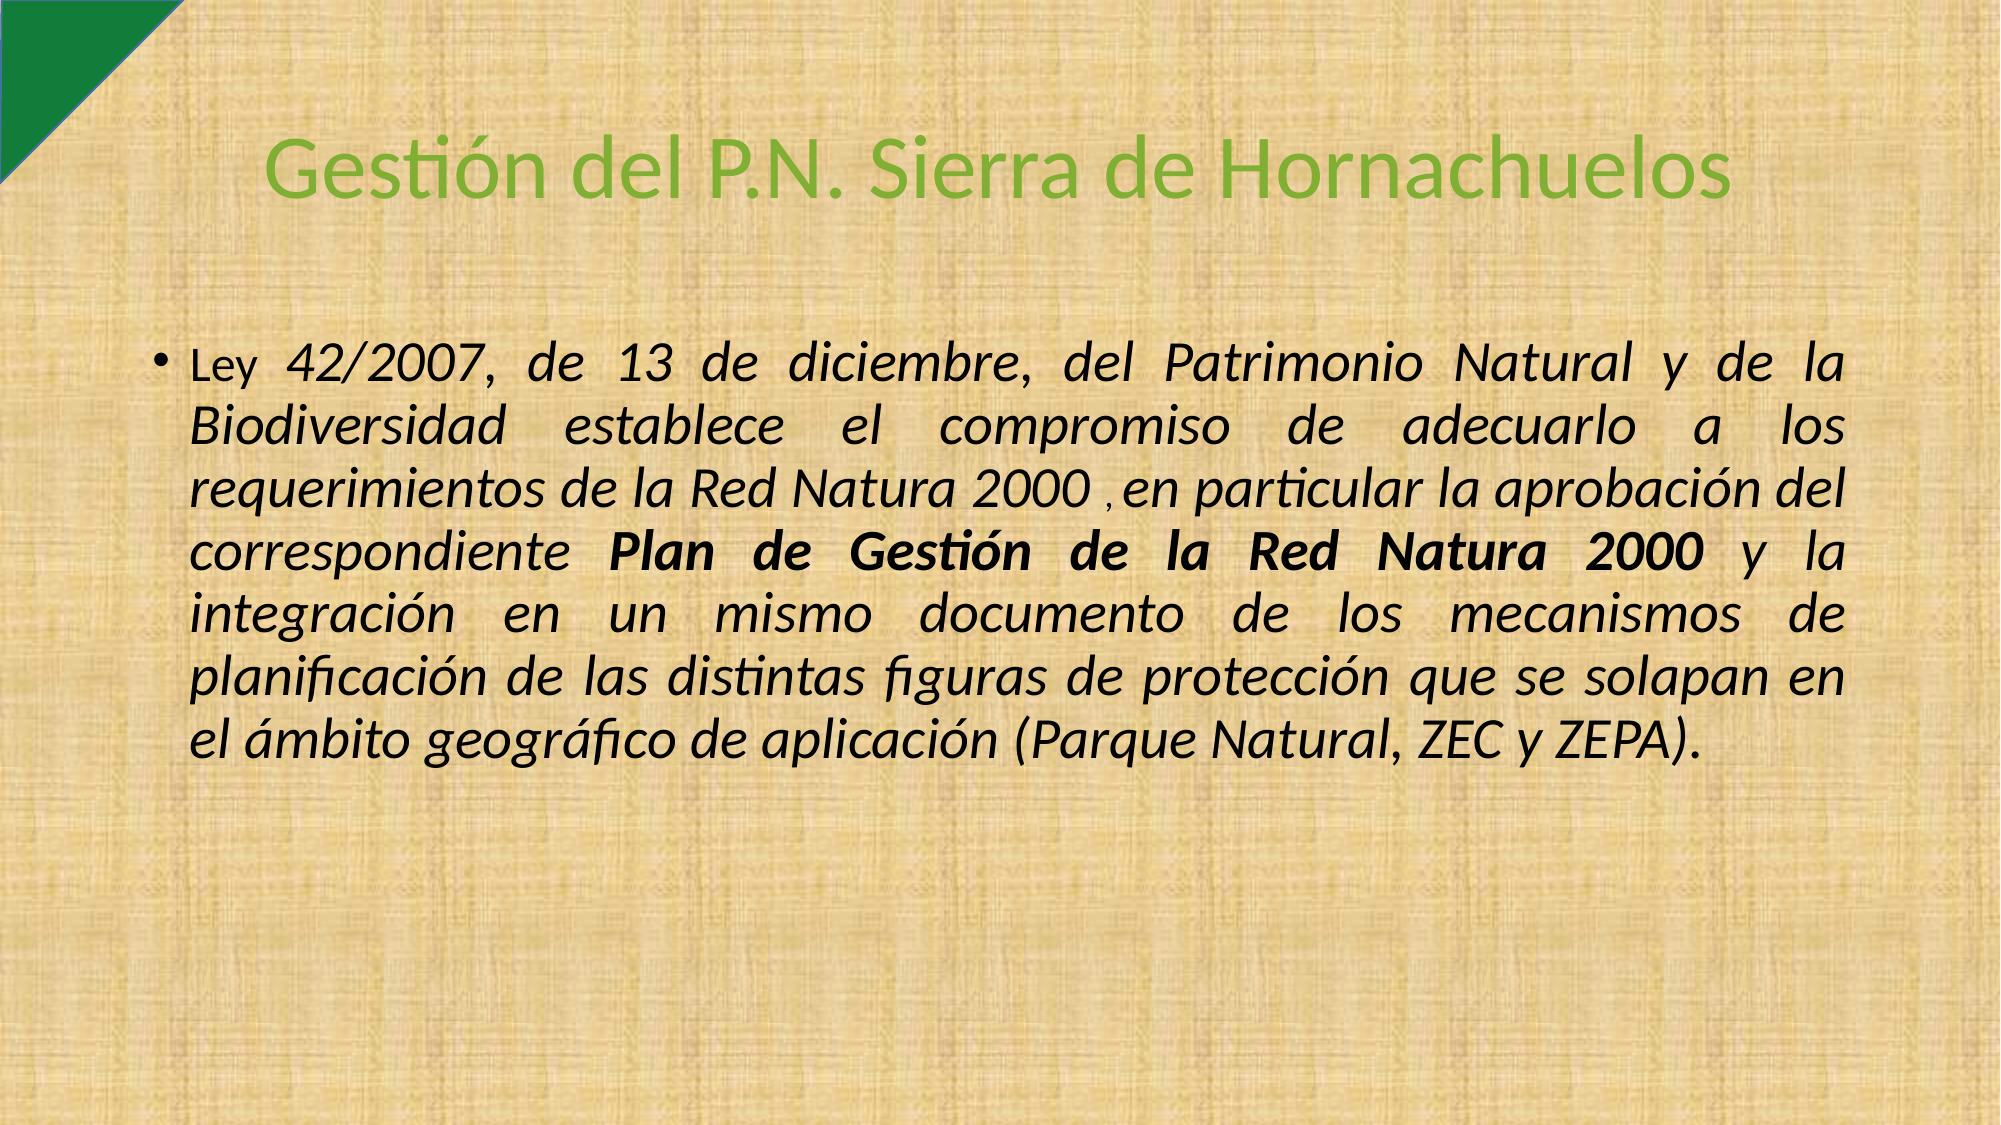

# Gestión del P.N. Sierra de Hornachuelos

Ley 42/2007, de 13 de diciembre, del Patrimonio Natural y de la Biodiversidad establece el compromiso de adecuarlo a los requerimientos de la Red Natura 2000 , en particular la aprobación del correspondiente Plan de Gestión de la Red Natura 2000 y la integración en un mismo documento de los mecanismos de planificación de las distintas figuras de protección que se solapan en el ámbito geográfico de aplicación (Parque Natural, ZEC y ZEPA).